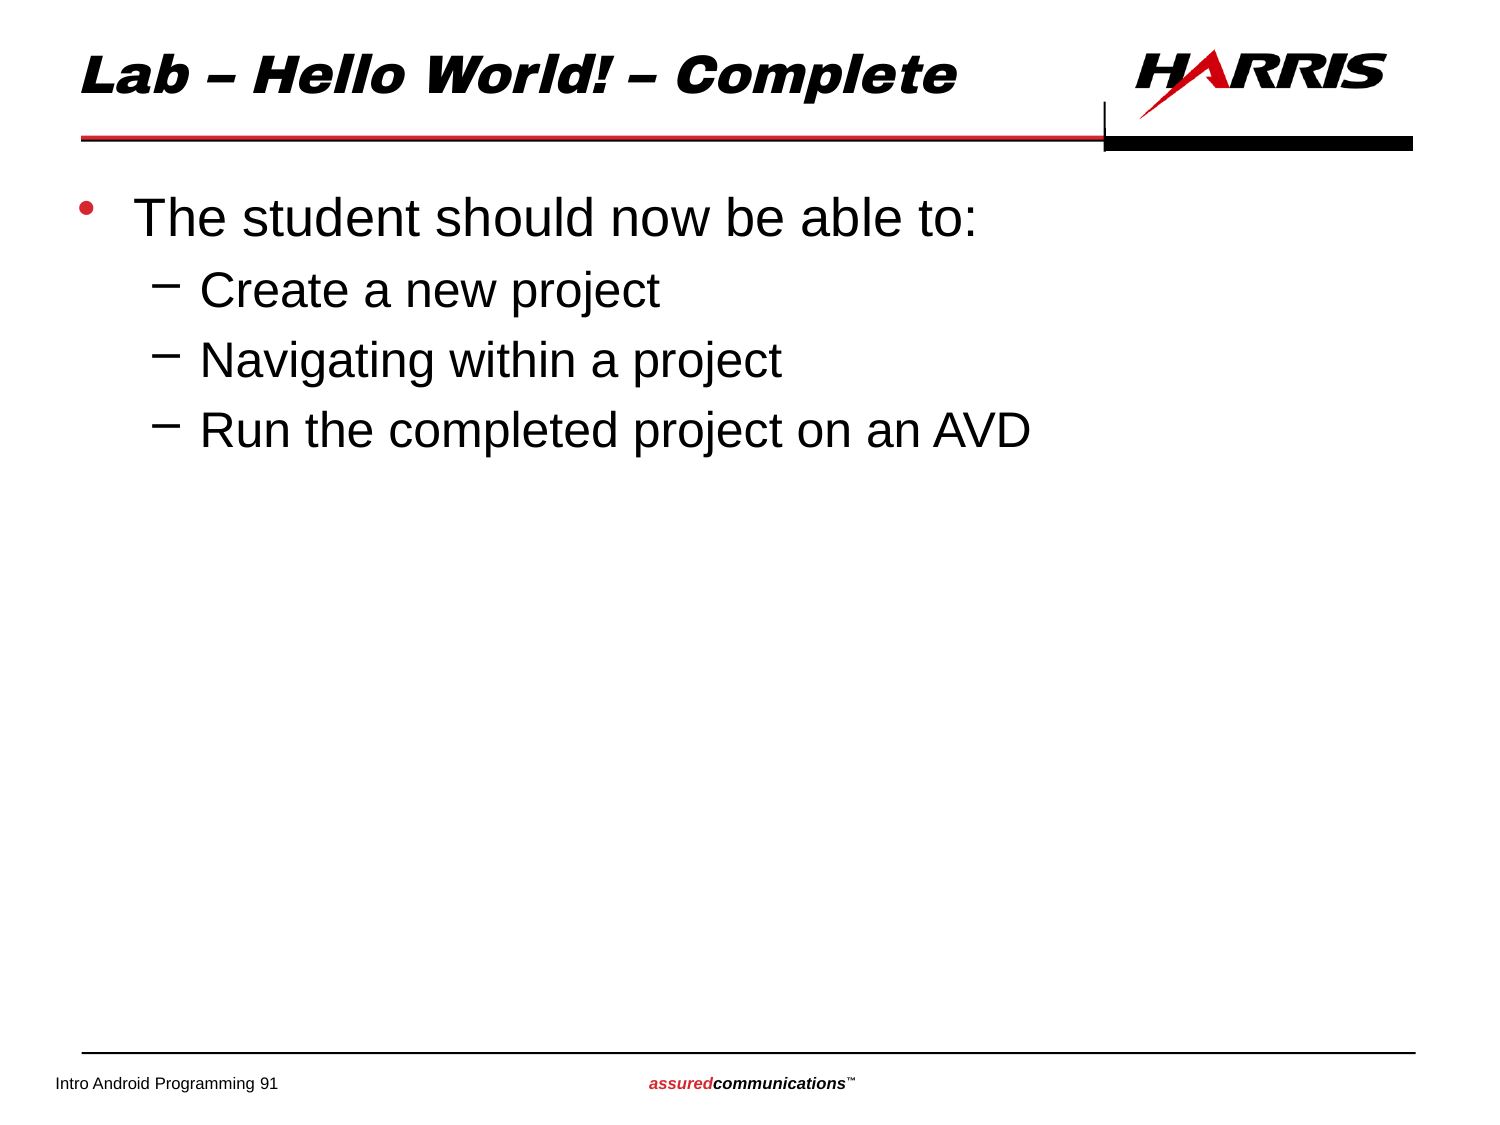

# Lab – Hello World! – Complete
The student should now be able to:
Create a new project
Navigating within a project
Run the completed project on an AVD